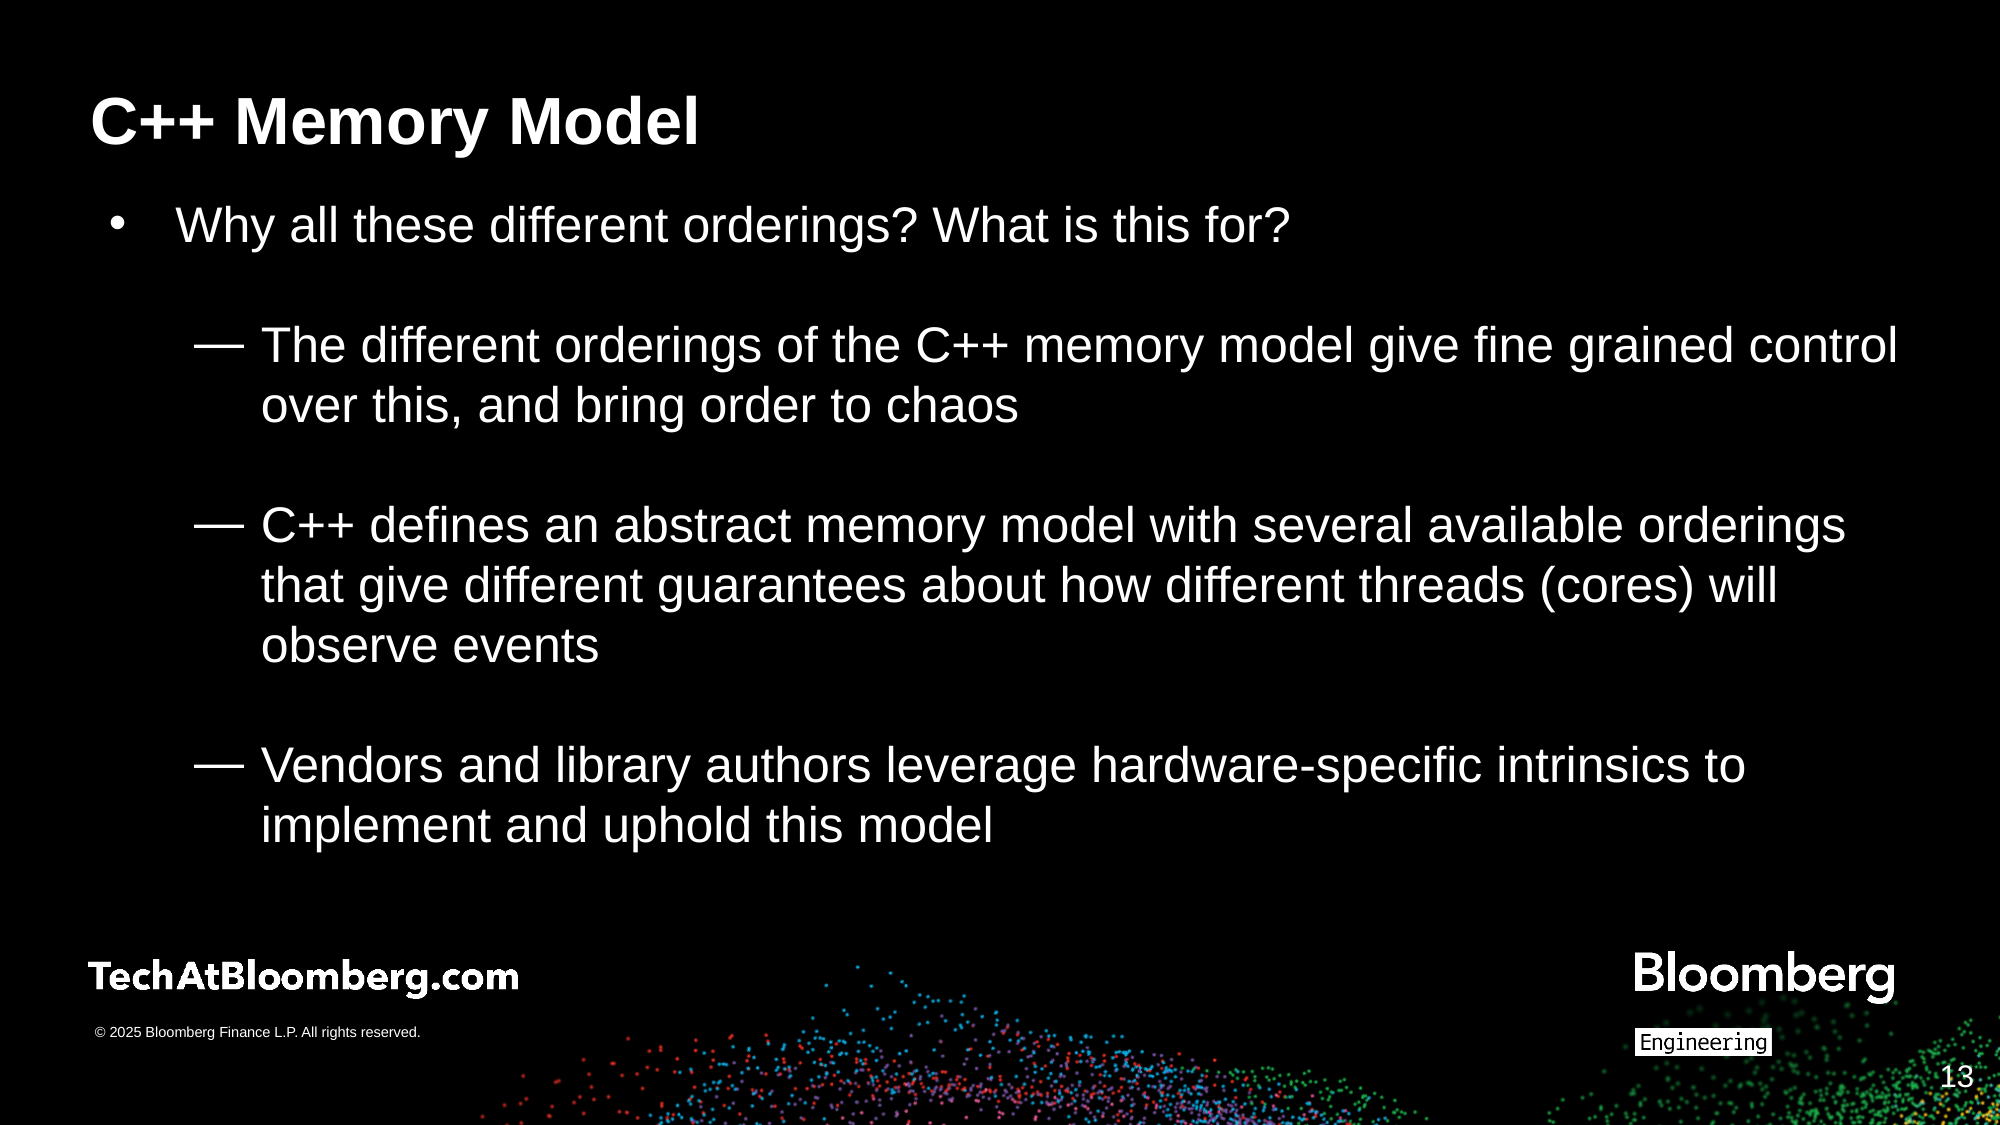

# C++ Memory Model
Why all these different orderings? What is this for?

The different orderings of the C++ memory model give fine grained control over this, and bring order to chaos

C++ defines an abstract memory model with several available orderings that give different guarantees about how different threads (cores) will observe events

Vendors and library authors leverage hardware-specific intrinsics to implement and uphold this model
13